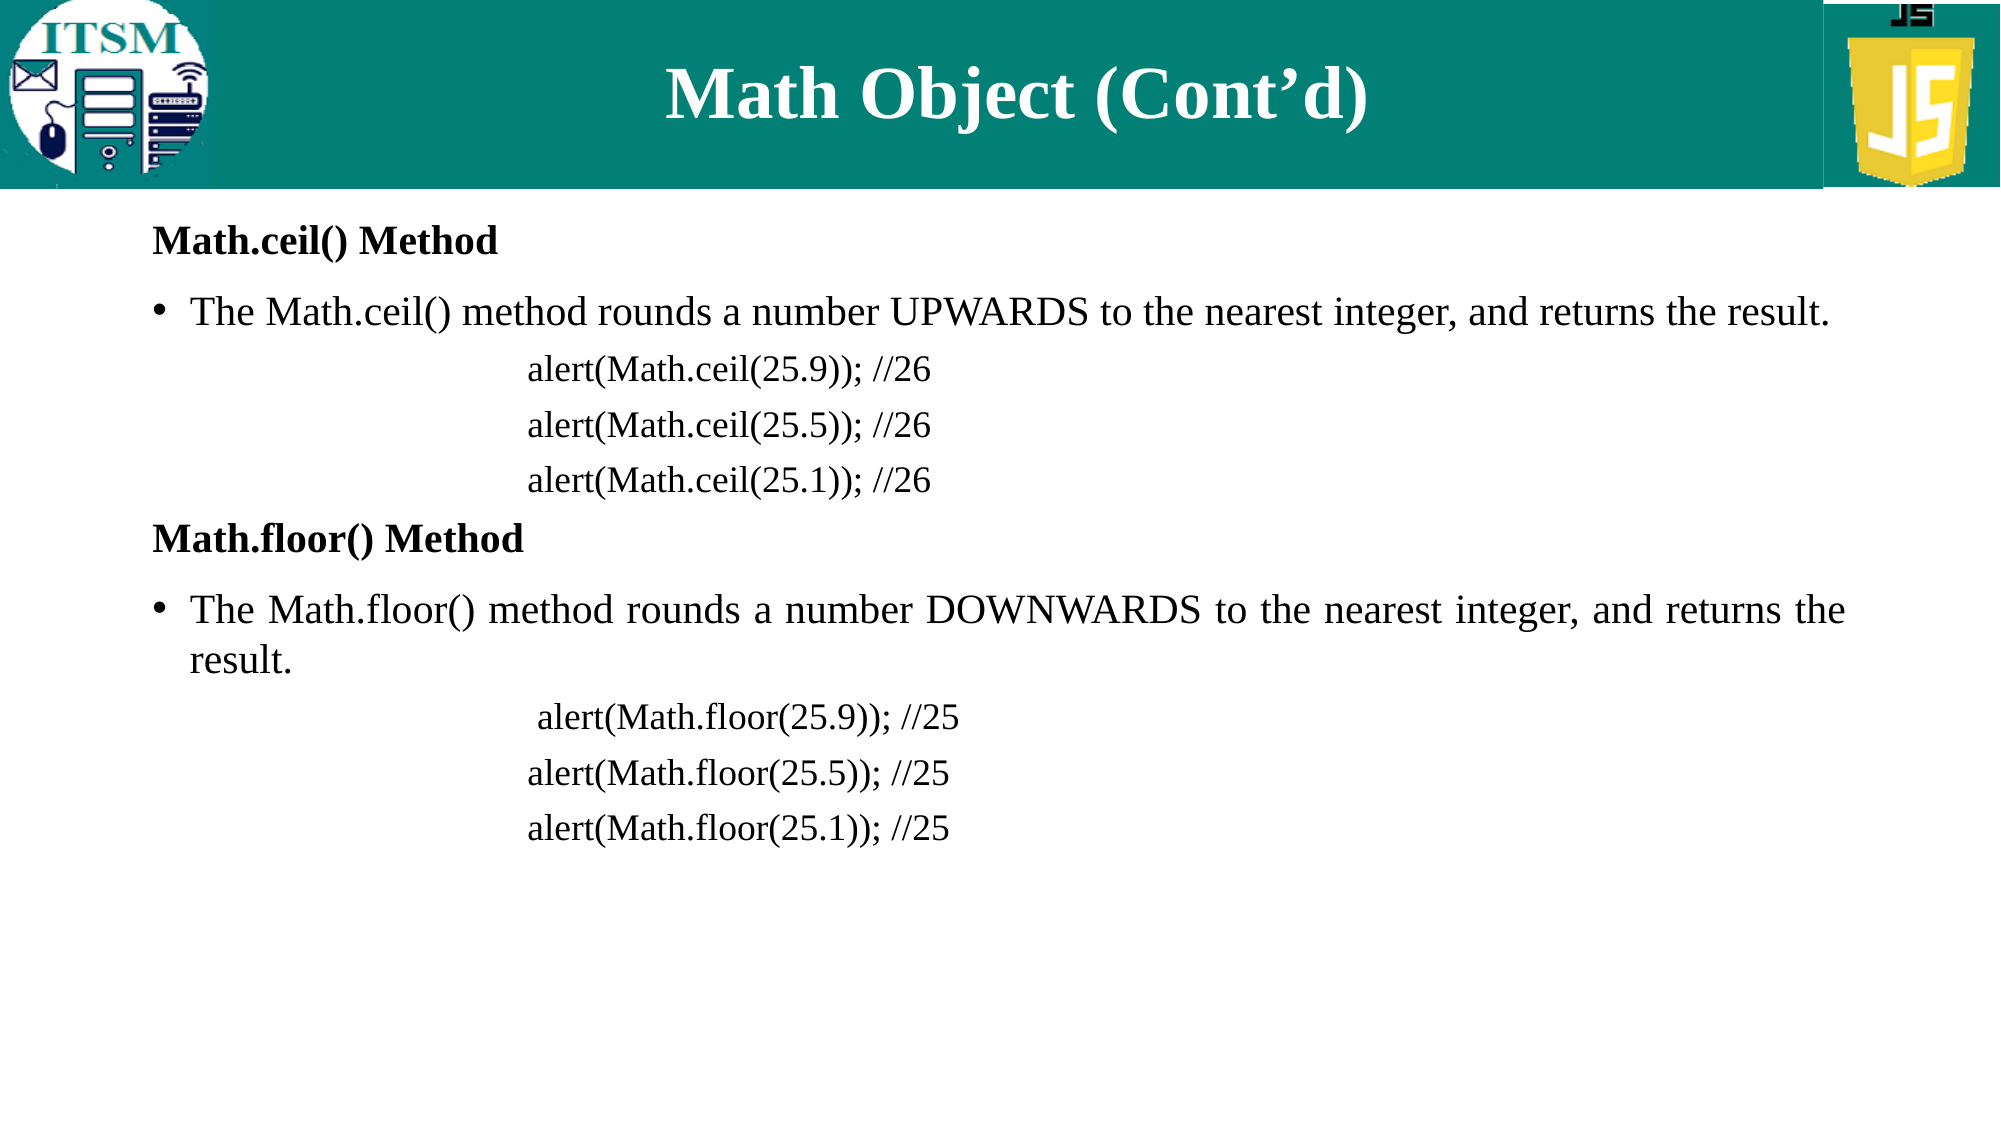

# Math Object (Cont’d)
Math.ceil() Method
The Math.ceil() method rounds a number UPWARDS to the nearest integer, and returns the result.
		alert(Math.ceil(25.9)); //26
		alert(Math.ceil(25.5)); //26
		alert(Math.ceil(25.1)); //26
Math.floor() Method
The Math.floor() method rounds a number DOWNWARDS to the nearest integer, and returns the result.
		 alert(Math.floor(25.9)); //25
		alert(Math.floor(25.5)); //25
		alert(Math.floor(25.1)); //25